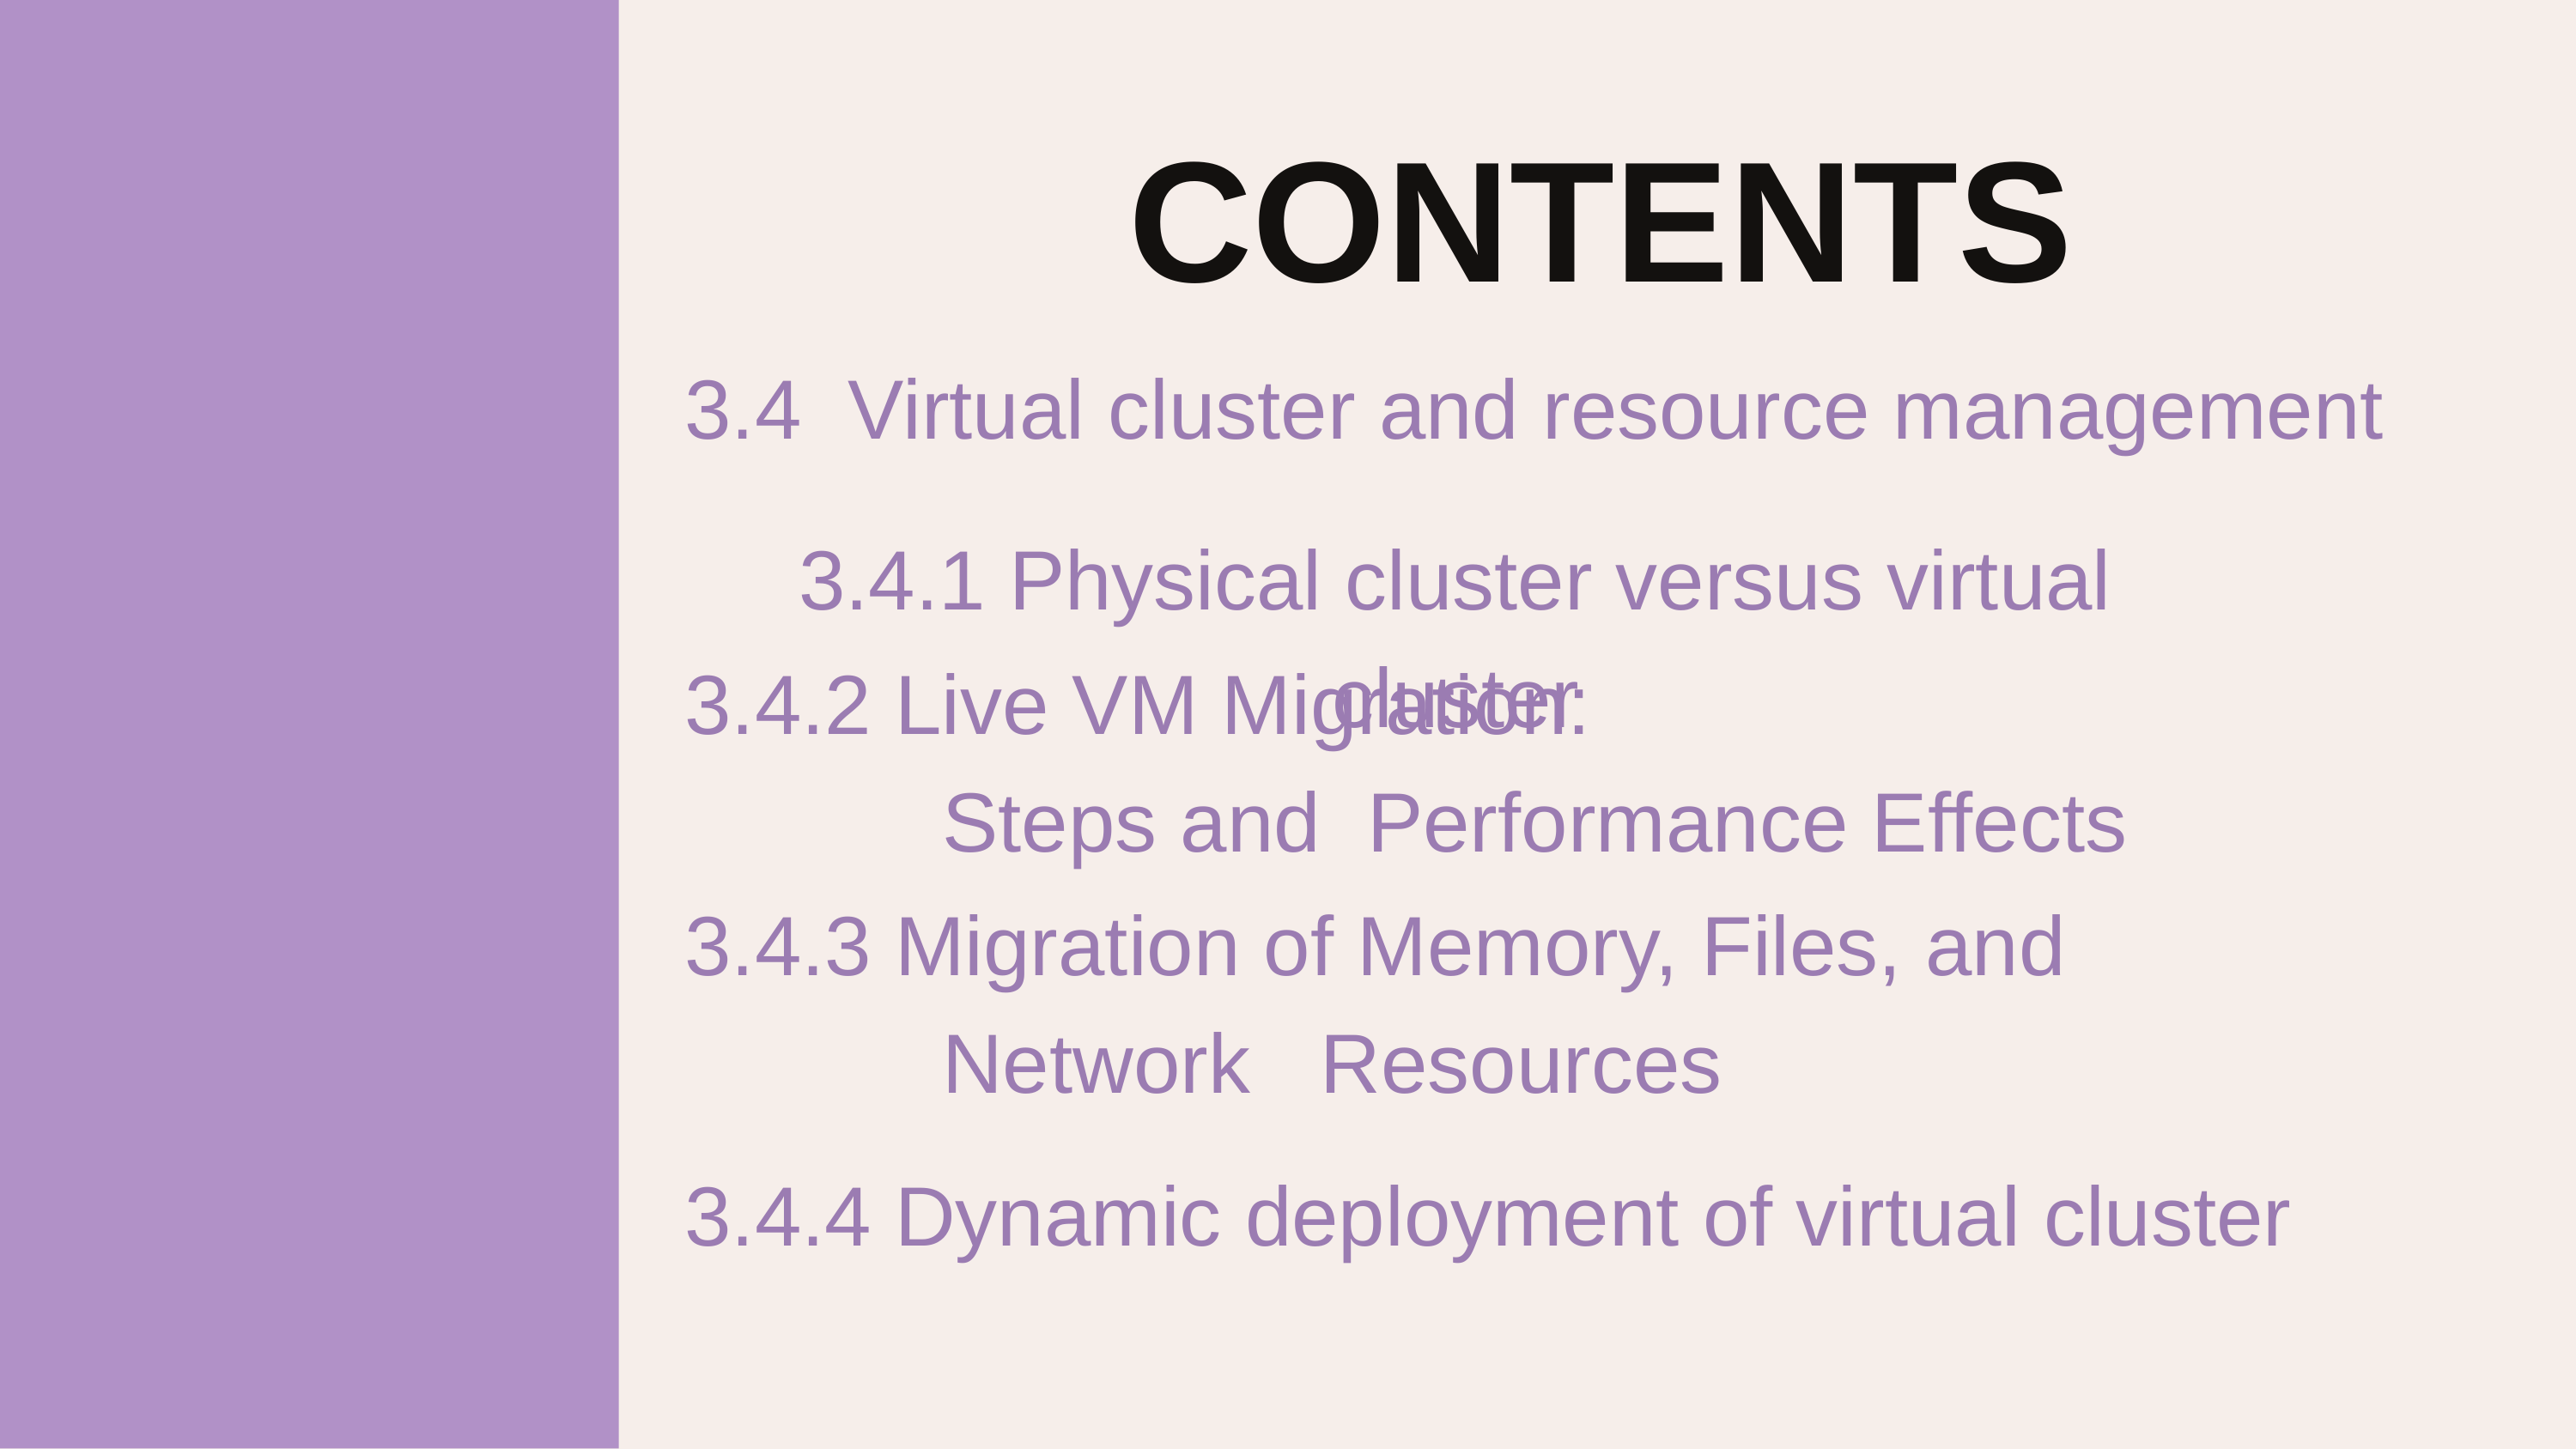

CONTENTS
 3.4  Virtual cluster and resource management
3.4.1 Physical cluster versus virtual cluster
 3.4.2 Live VM Migration:
            Steps and  Performance Effects
 3.4.3 Migration of Memory, Files, and
            Network   Resources
 3.4.4 Dynamic deployment of virtual cluster